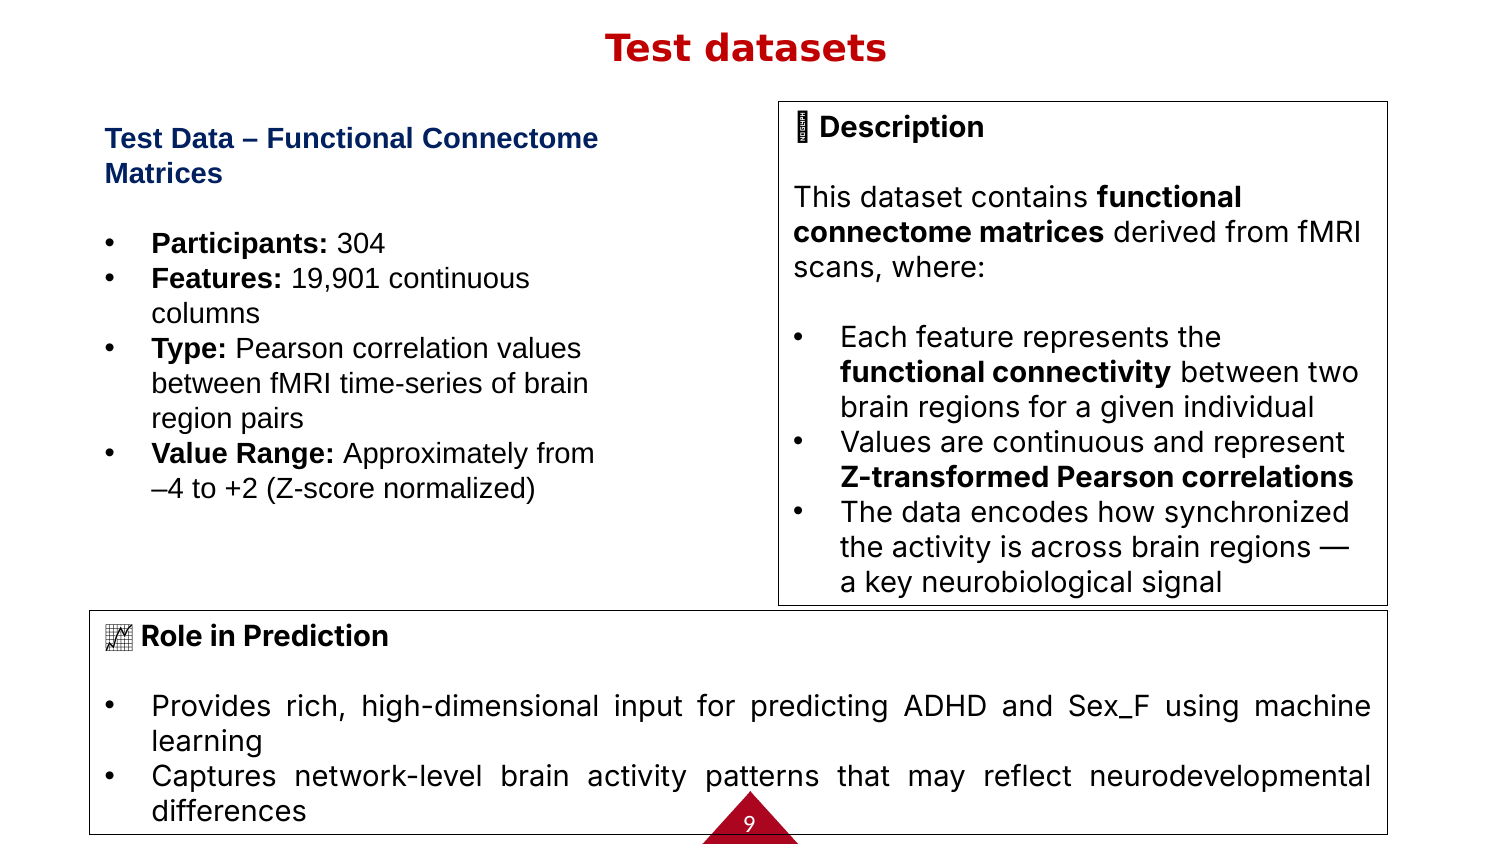

Test datasets
🧬 Description

This dataset contains functional connectome matrices derived from fMRI scans, where:

Each feature represents the functional connectivity between two brain regions for a given individual
Values are continuous and represent Z-transformed Pearson correlations
The data encodes how synchronized the activity is across brain regions — a key neurobiological signal
Test Data – Functional Connectome Matrices

Participants: 304
Features: 19,901 continuous columns
Type: Pearson correlation values between fMRI time-series of brain region pairs
Value Range: Approximately from –4 to +2 (Z-score normalized)
📈 Role in Prediction

Provides rich, high-dimensional input for predicting ADHD and Sex_F using machine learning
Captures network-level brain activity patterns that may reflect neurodevelopmental differences
9